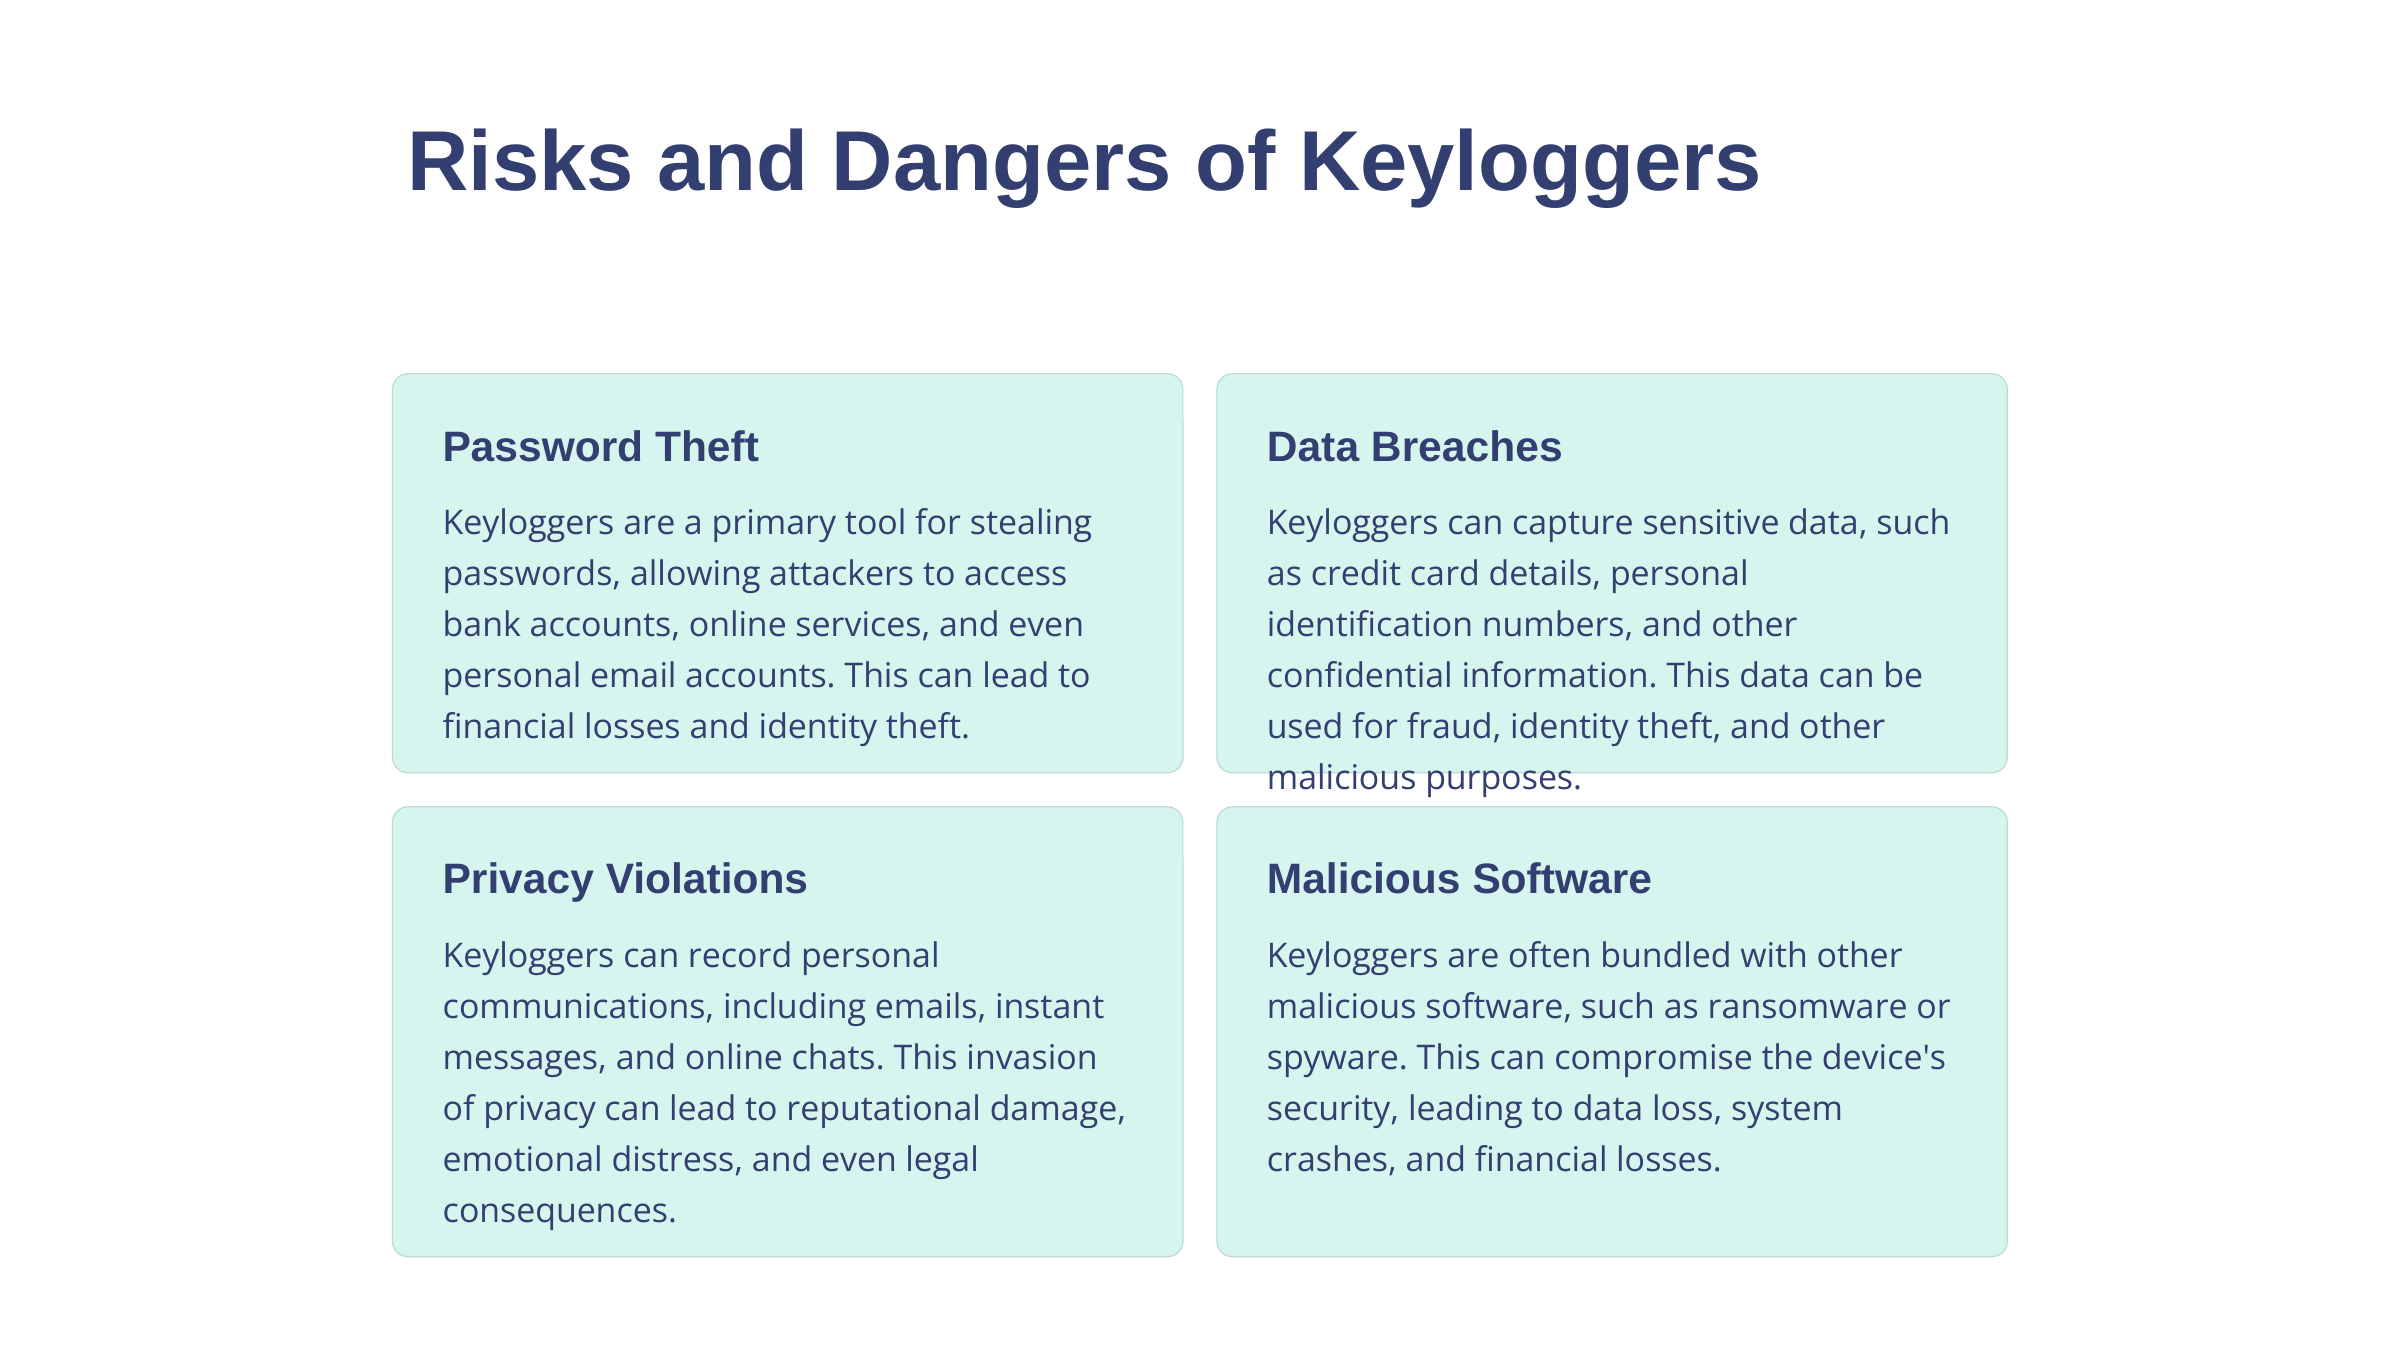

Risks and Dangers of Keyloggers

Password Theft
Data Breaches
Keyloggers are a primary tool for stealing passwords, allowing attackers to access bank accounts, online services, and even personal email accounts. This can lead to financial losses and identity theft.
Keyloggers can capture sensitive data, such as credit card details, personal identification numbers, and other confidential information. This data can be used for fraud, identity theft, and other malicious purposes.

Privacy Violations
Malicious Software
Keyloggers can record personal communications, including emails, instant messages, and online chats. This invasion of privacy can lead to reputational damage, emotional distress, and even legal consequences.
Keyloggers are often bundled with other malicious software, such as ransomware or spyware. This can compromise the device's security, leading to data loss, system crashes, and financial losses.